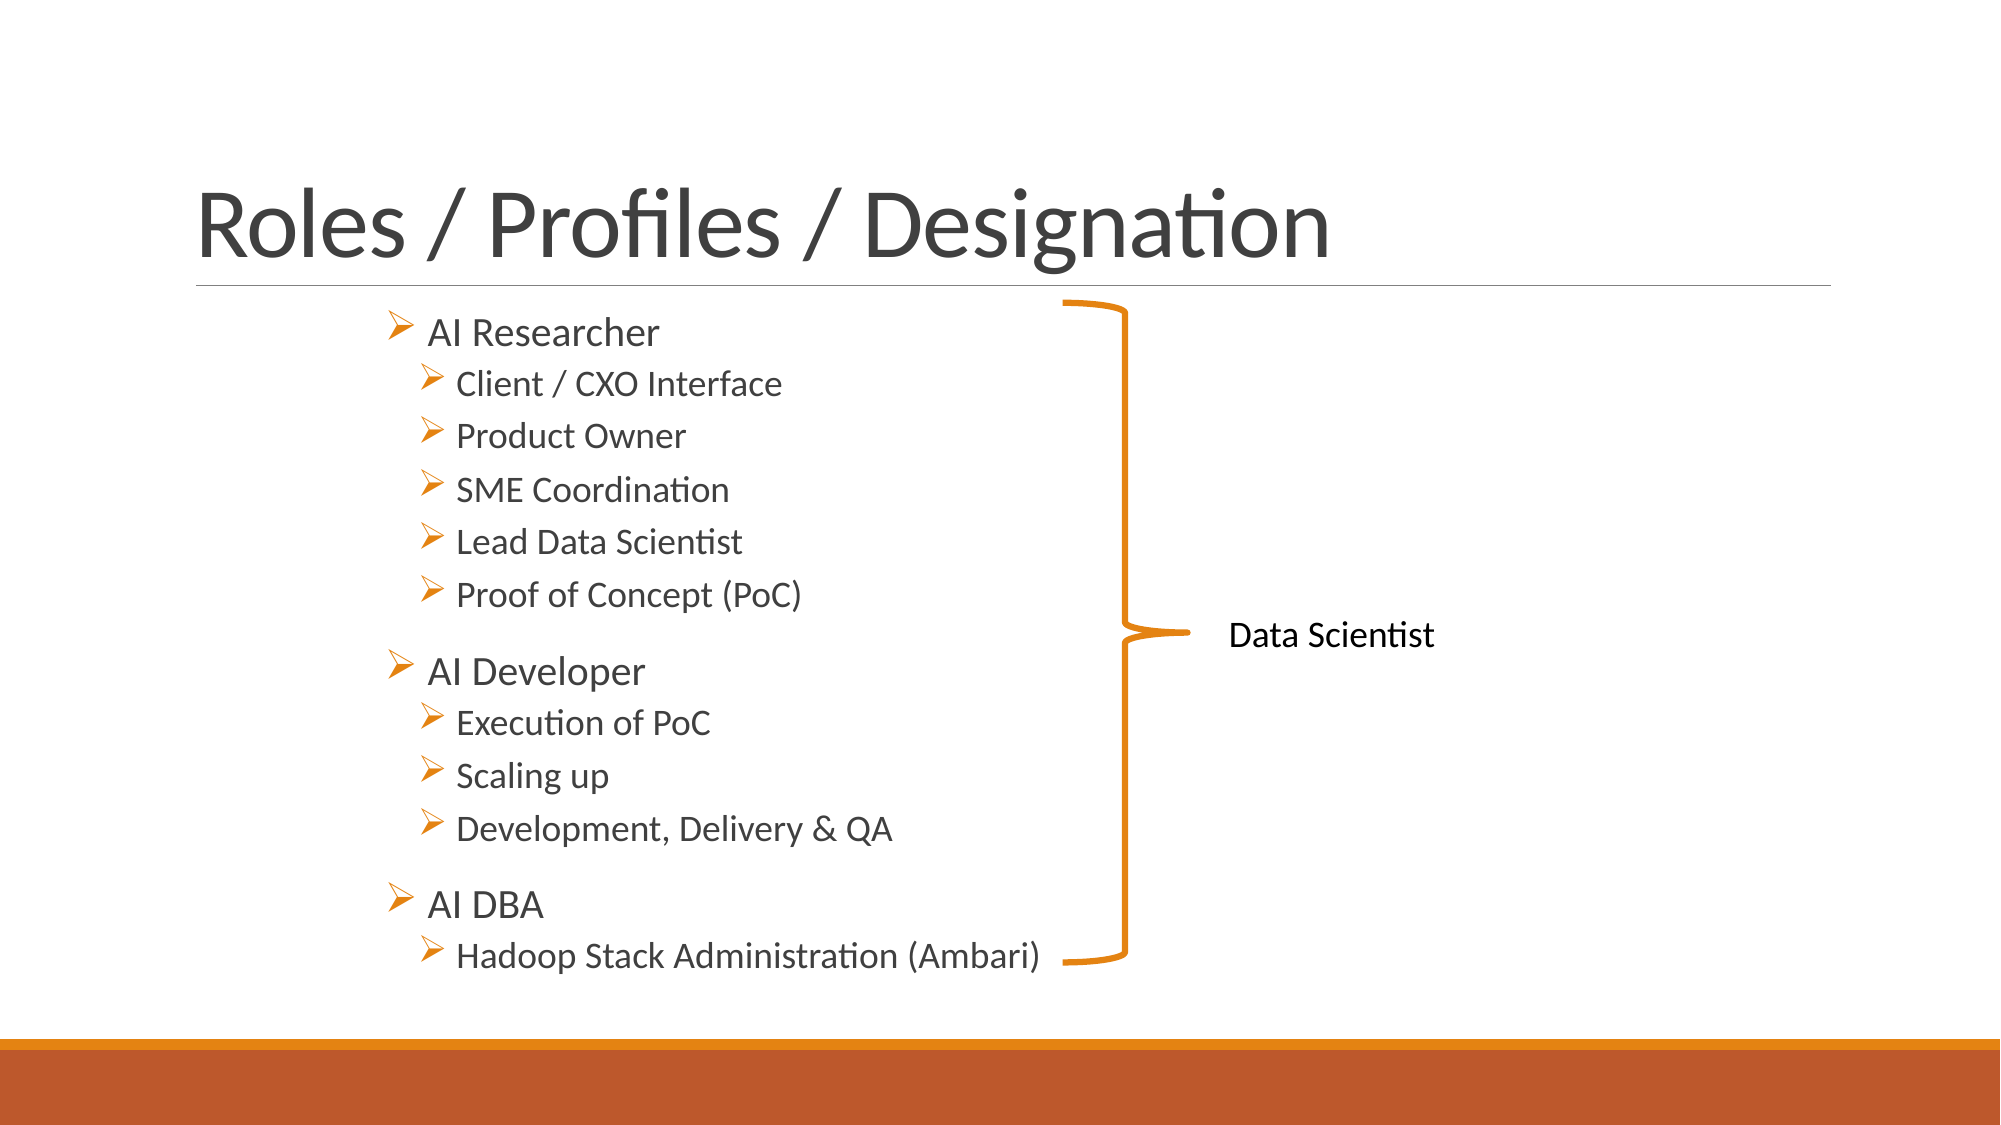

# Roles / Profiles / Designation
 AI Researcher
 Client / CXO Interface
 Product Owner
 SME Coordination
 Lead Data Scientist
 Proof of Concept (PoC)
 AI Developer
 Execution of PoC
 Scaling up
 Development, Delivery & QA
 AI DBA
 Hadoop Stack Administration (Ambari)

Data Scientist